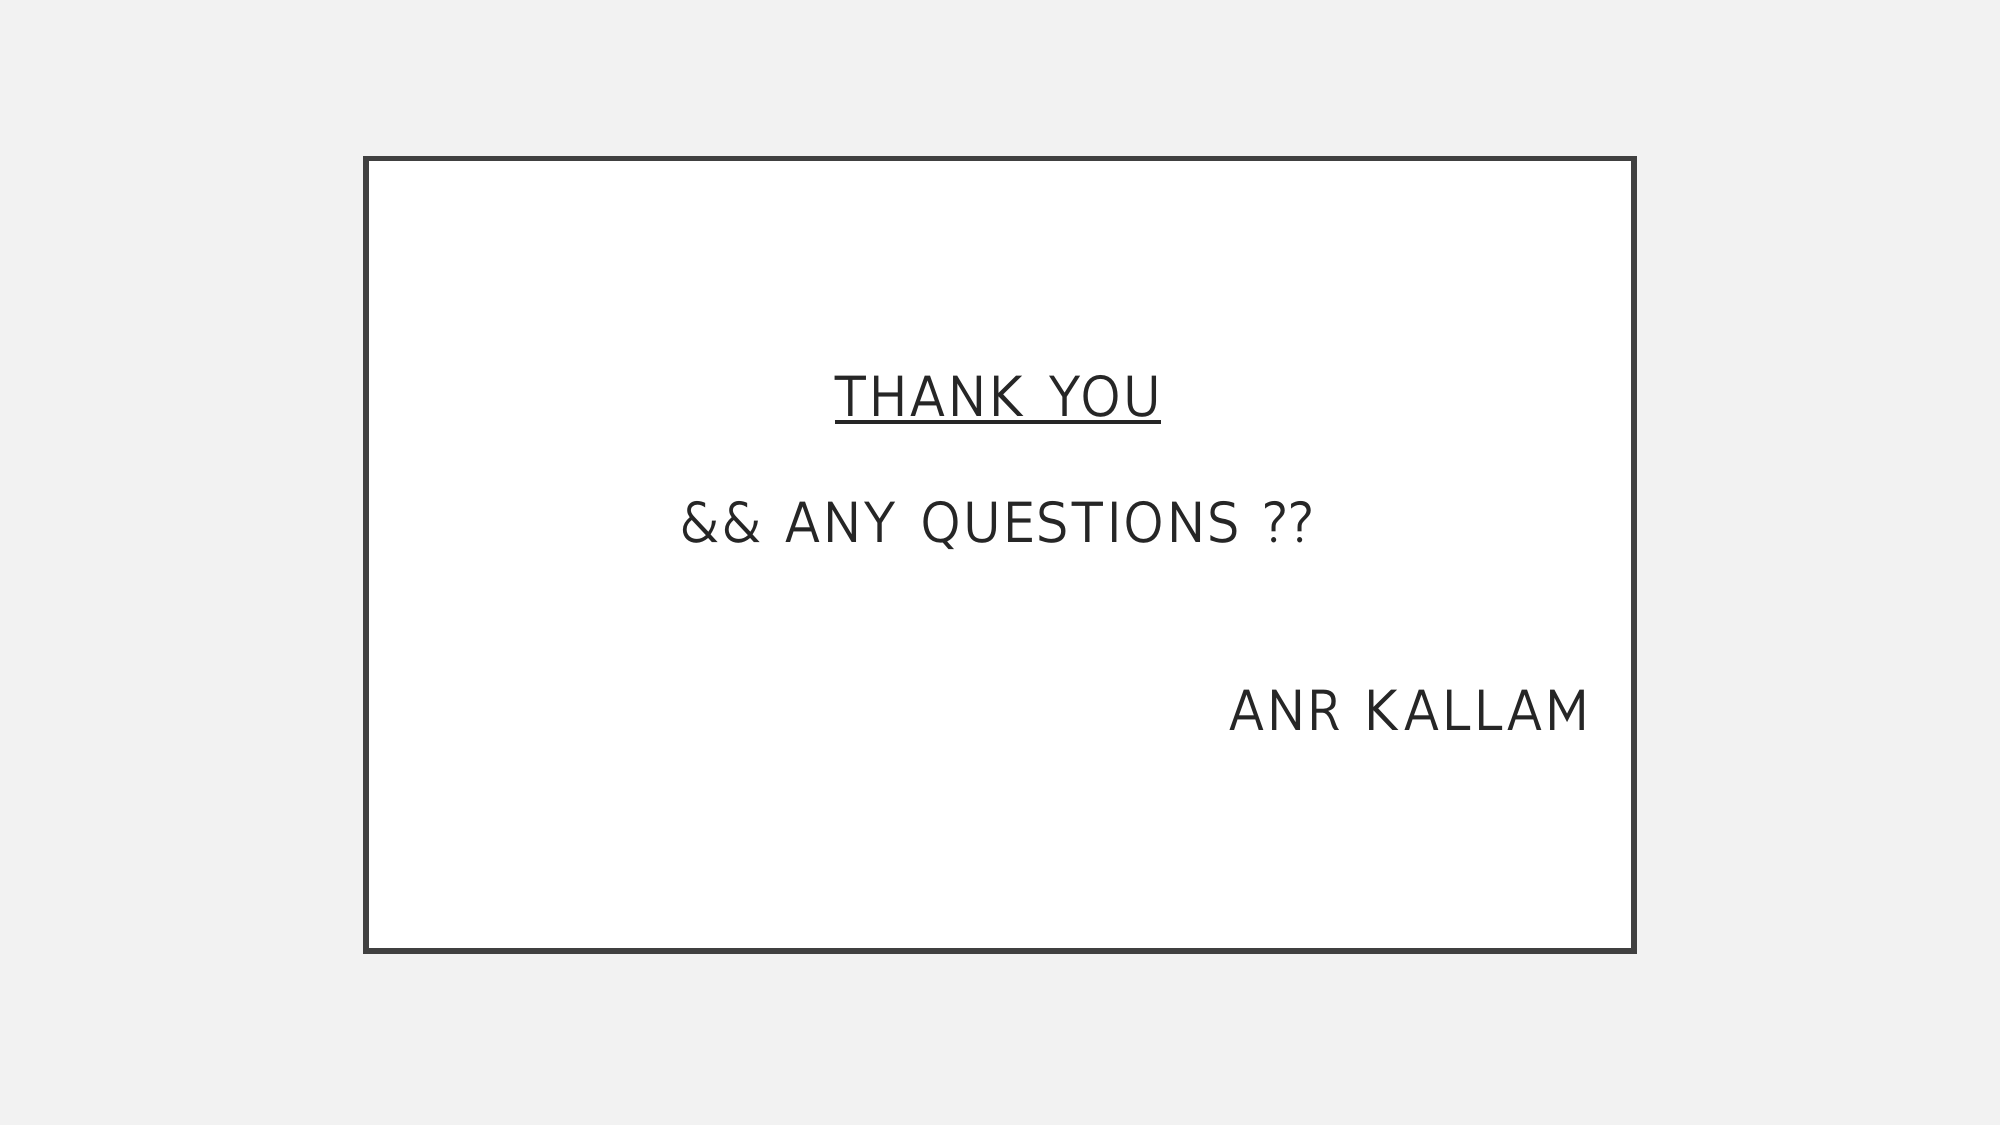

# THANK YOU && ANY QUESTIONS ?? ANR KALLAM